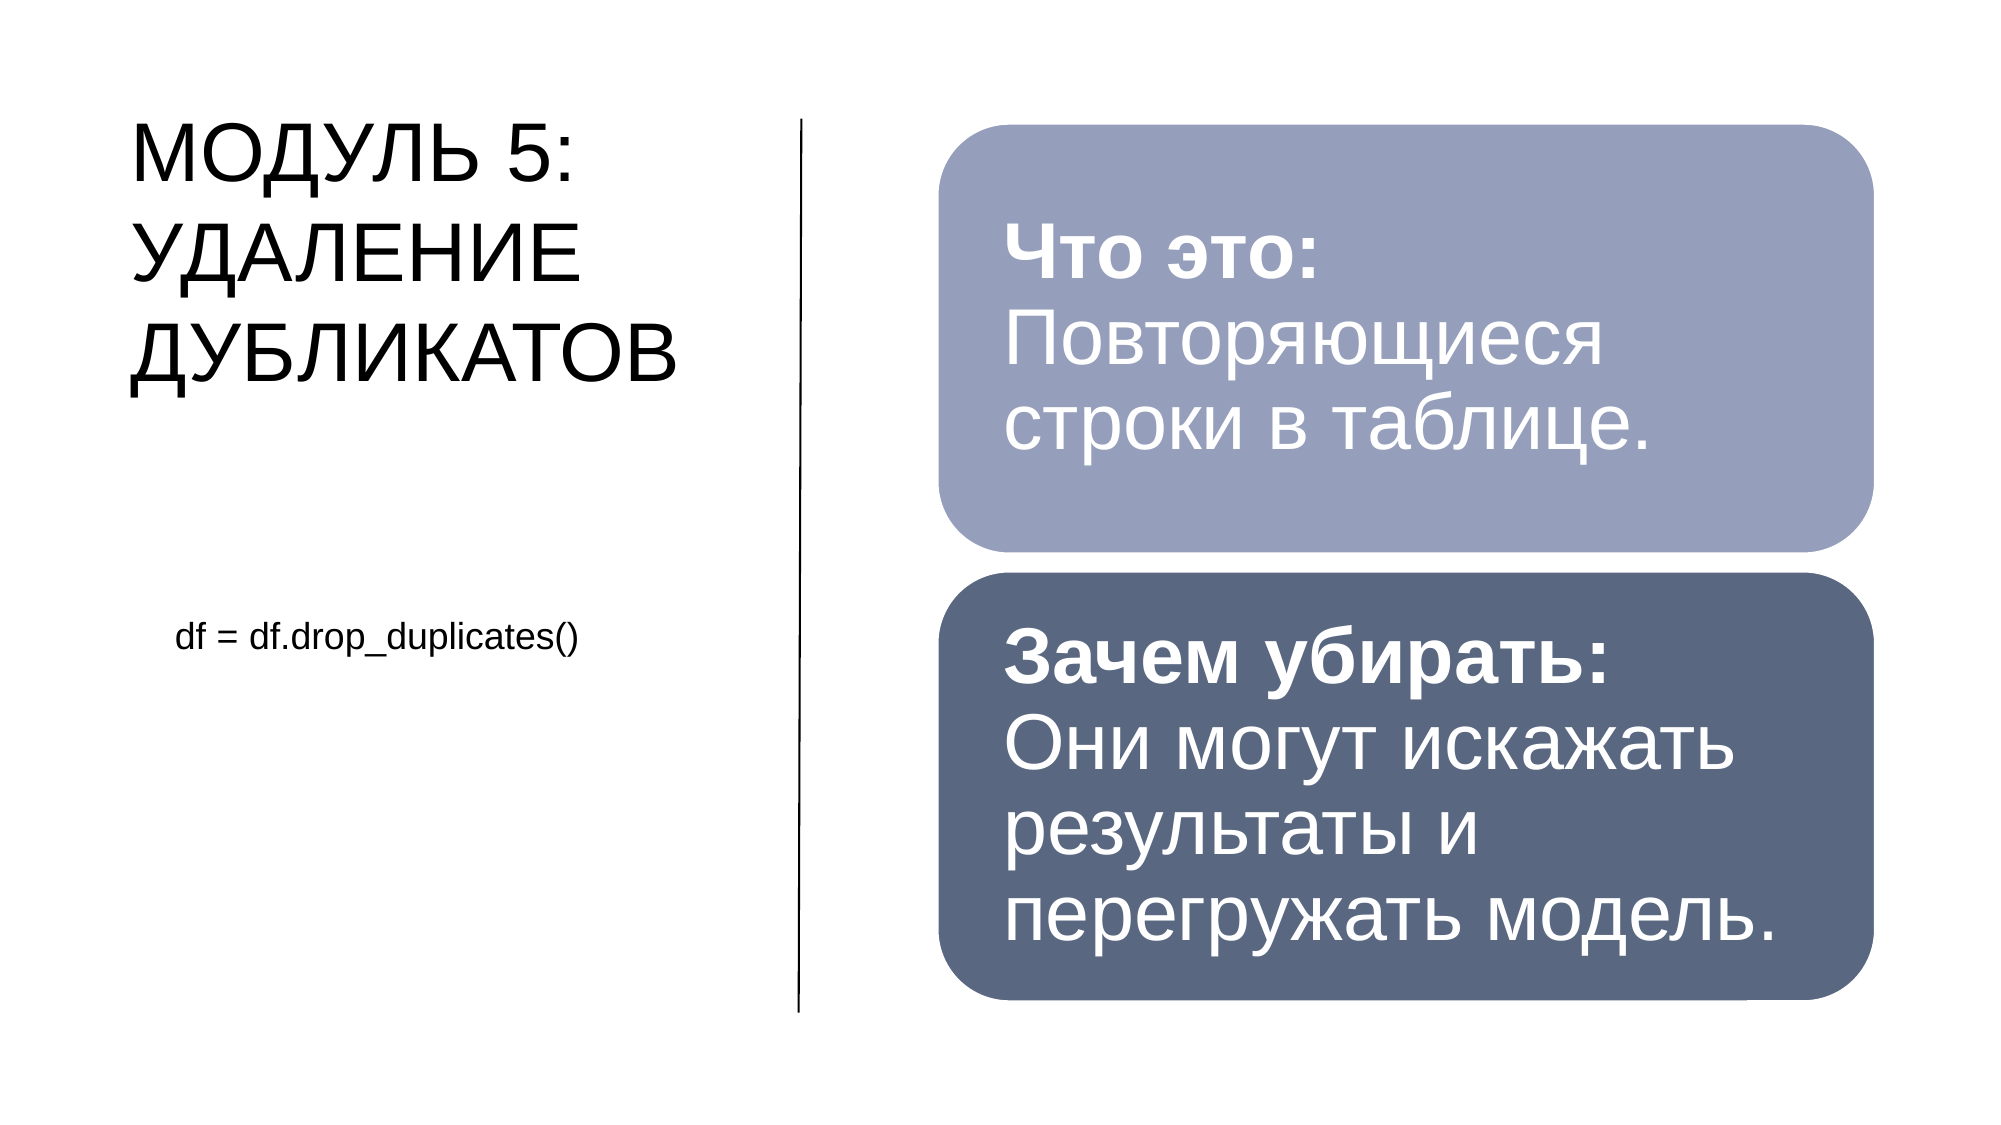

# Модуль 5: Удаление дубликатов
Что это:
Повторяющиеся строки в таблице.
Зачем убирать:
Они могут искажать результаты и перегружать модель.
df = df.drop_duplicates()